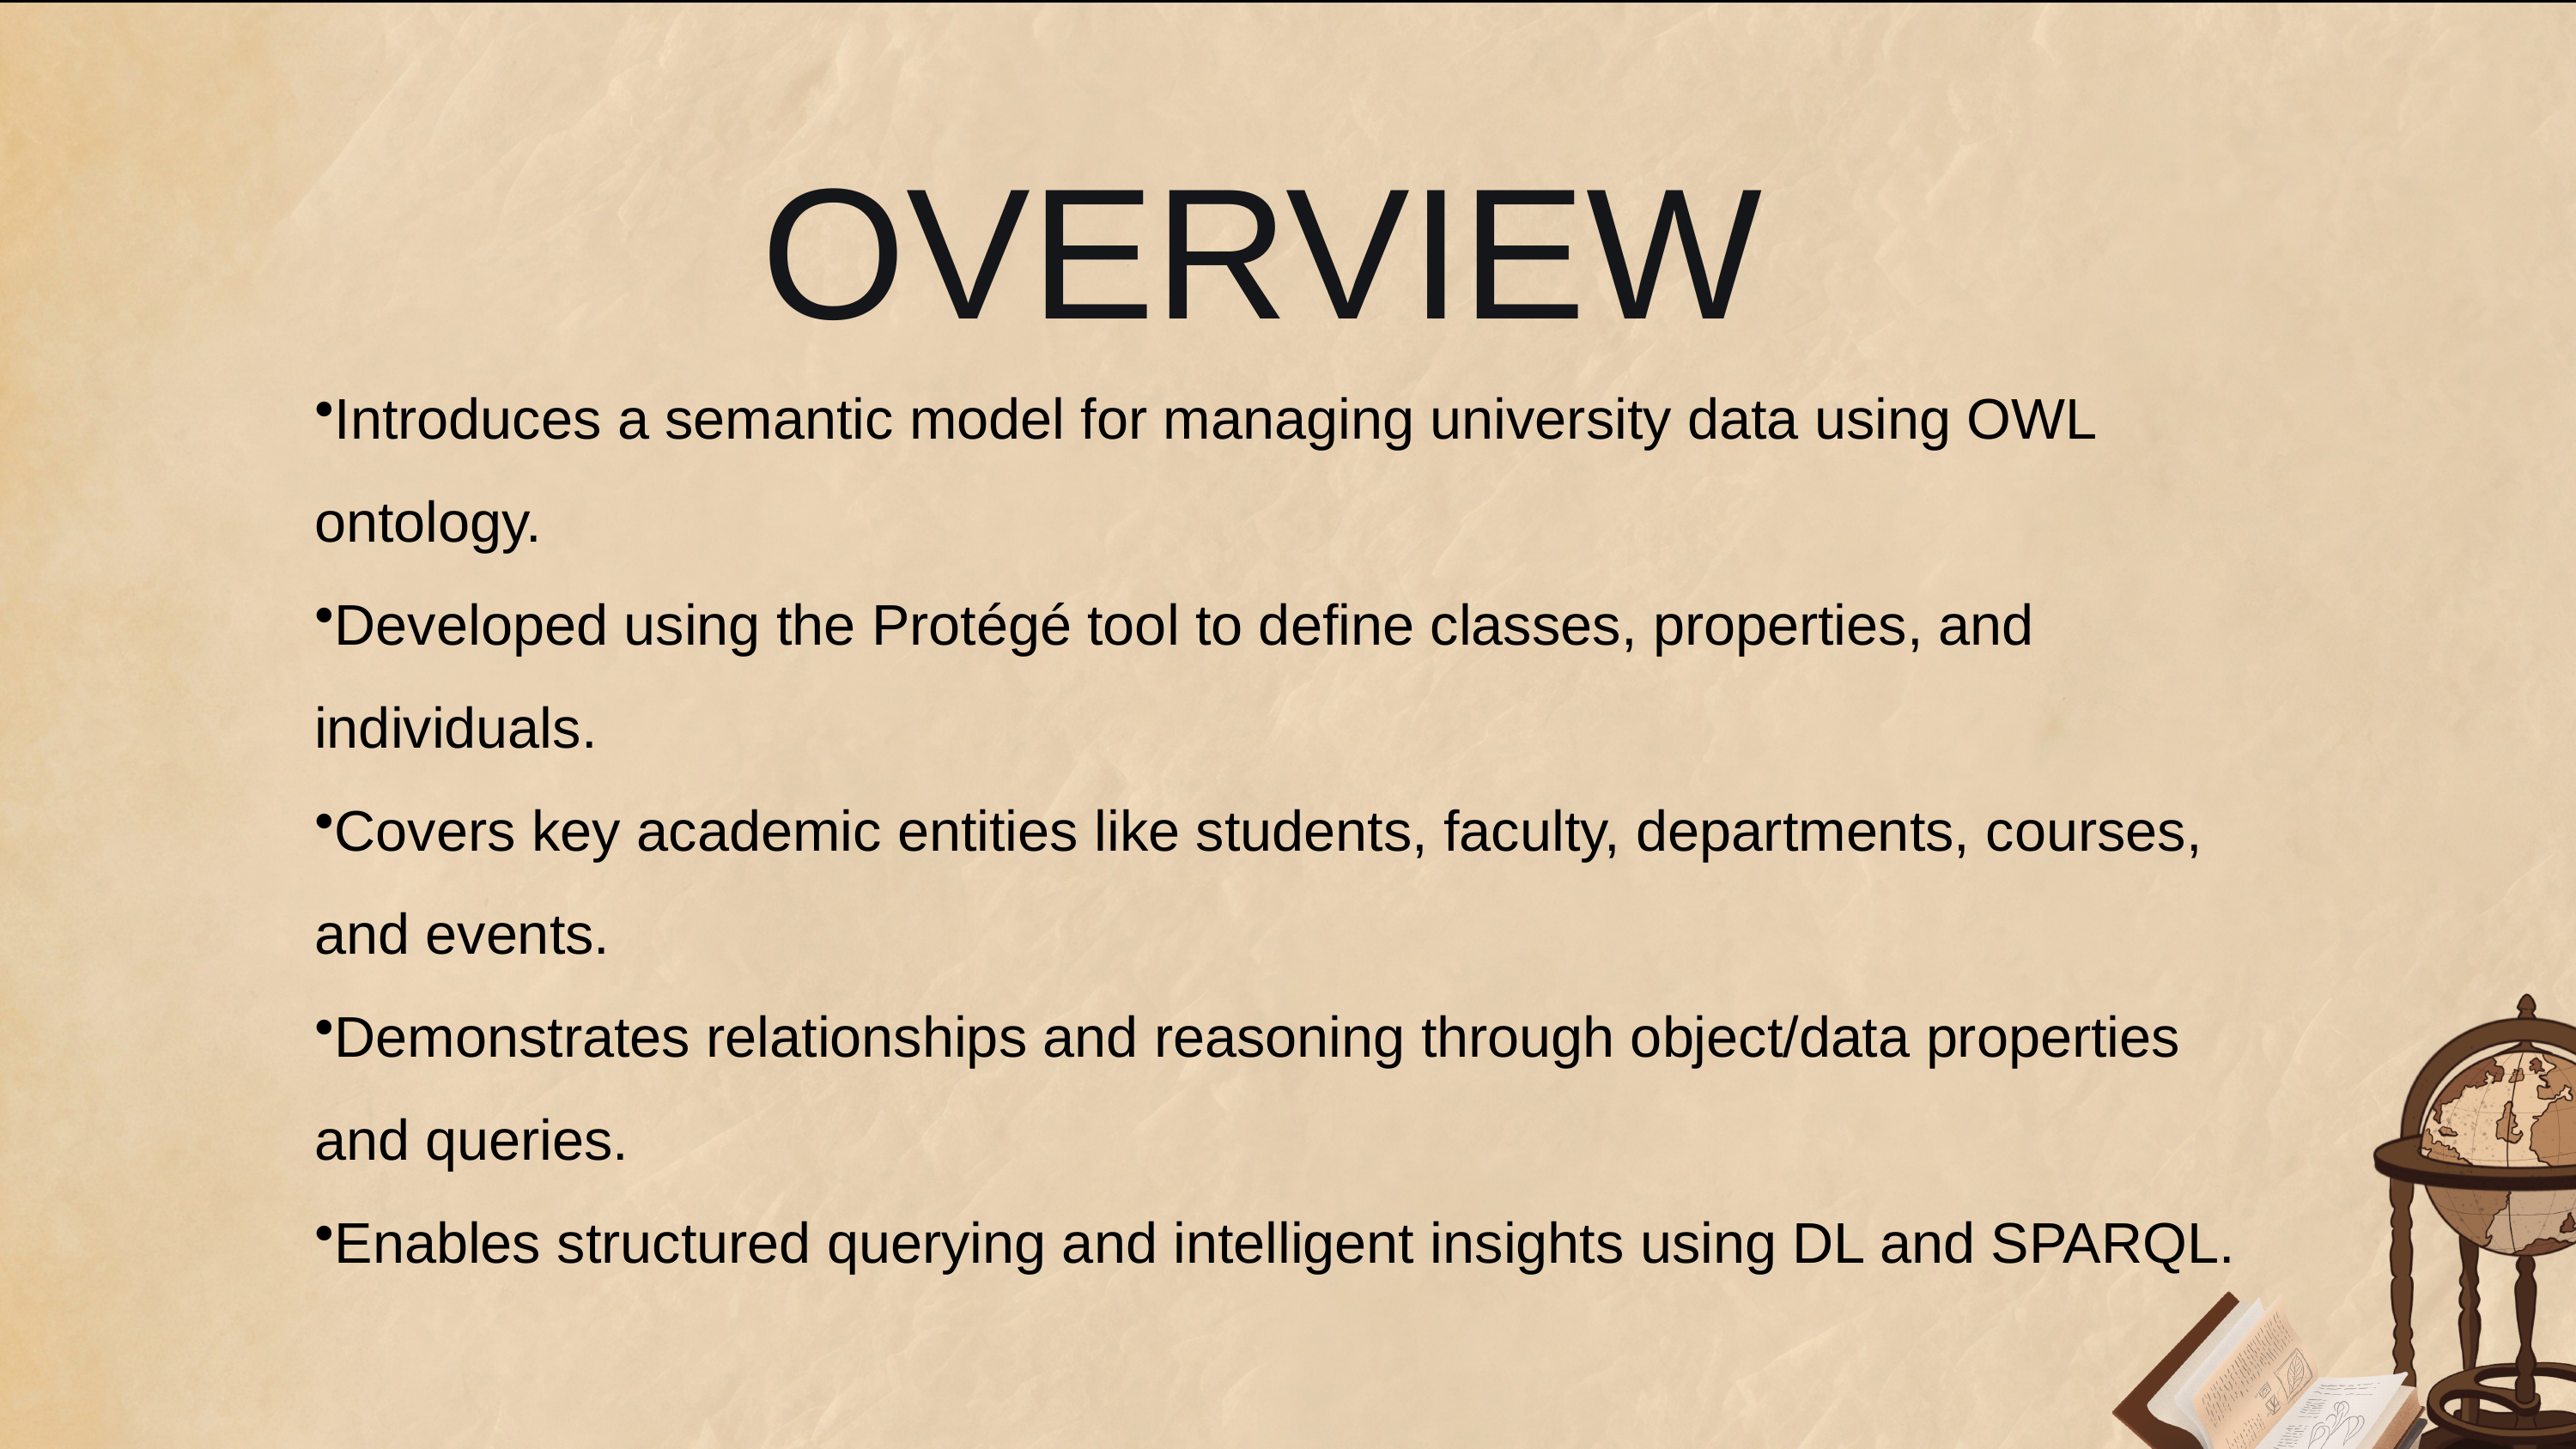

OVERVIEW

Introduces a semantic model for managing university data using OWL ontology.
Developed using the Protégé tool to define classes, properties, and individuals.
Covers key academic entities like students, faculty, departments, courses, and events.
Demonstrates relationships and reasoning through object/data properties and queries.
Enables structured querying and intelligent insights using DL and SPARQL.